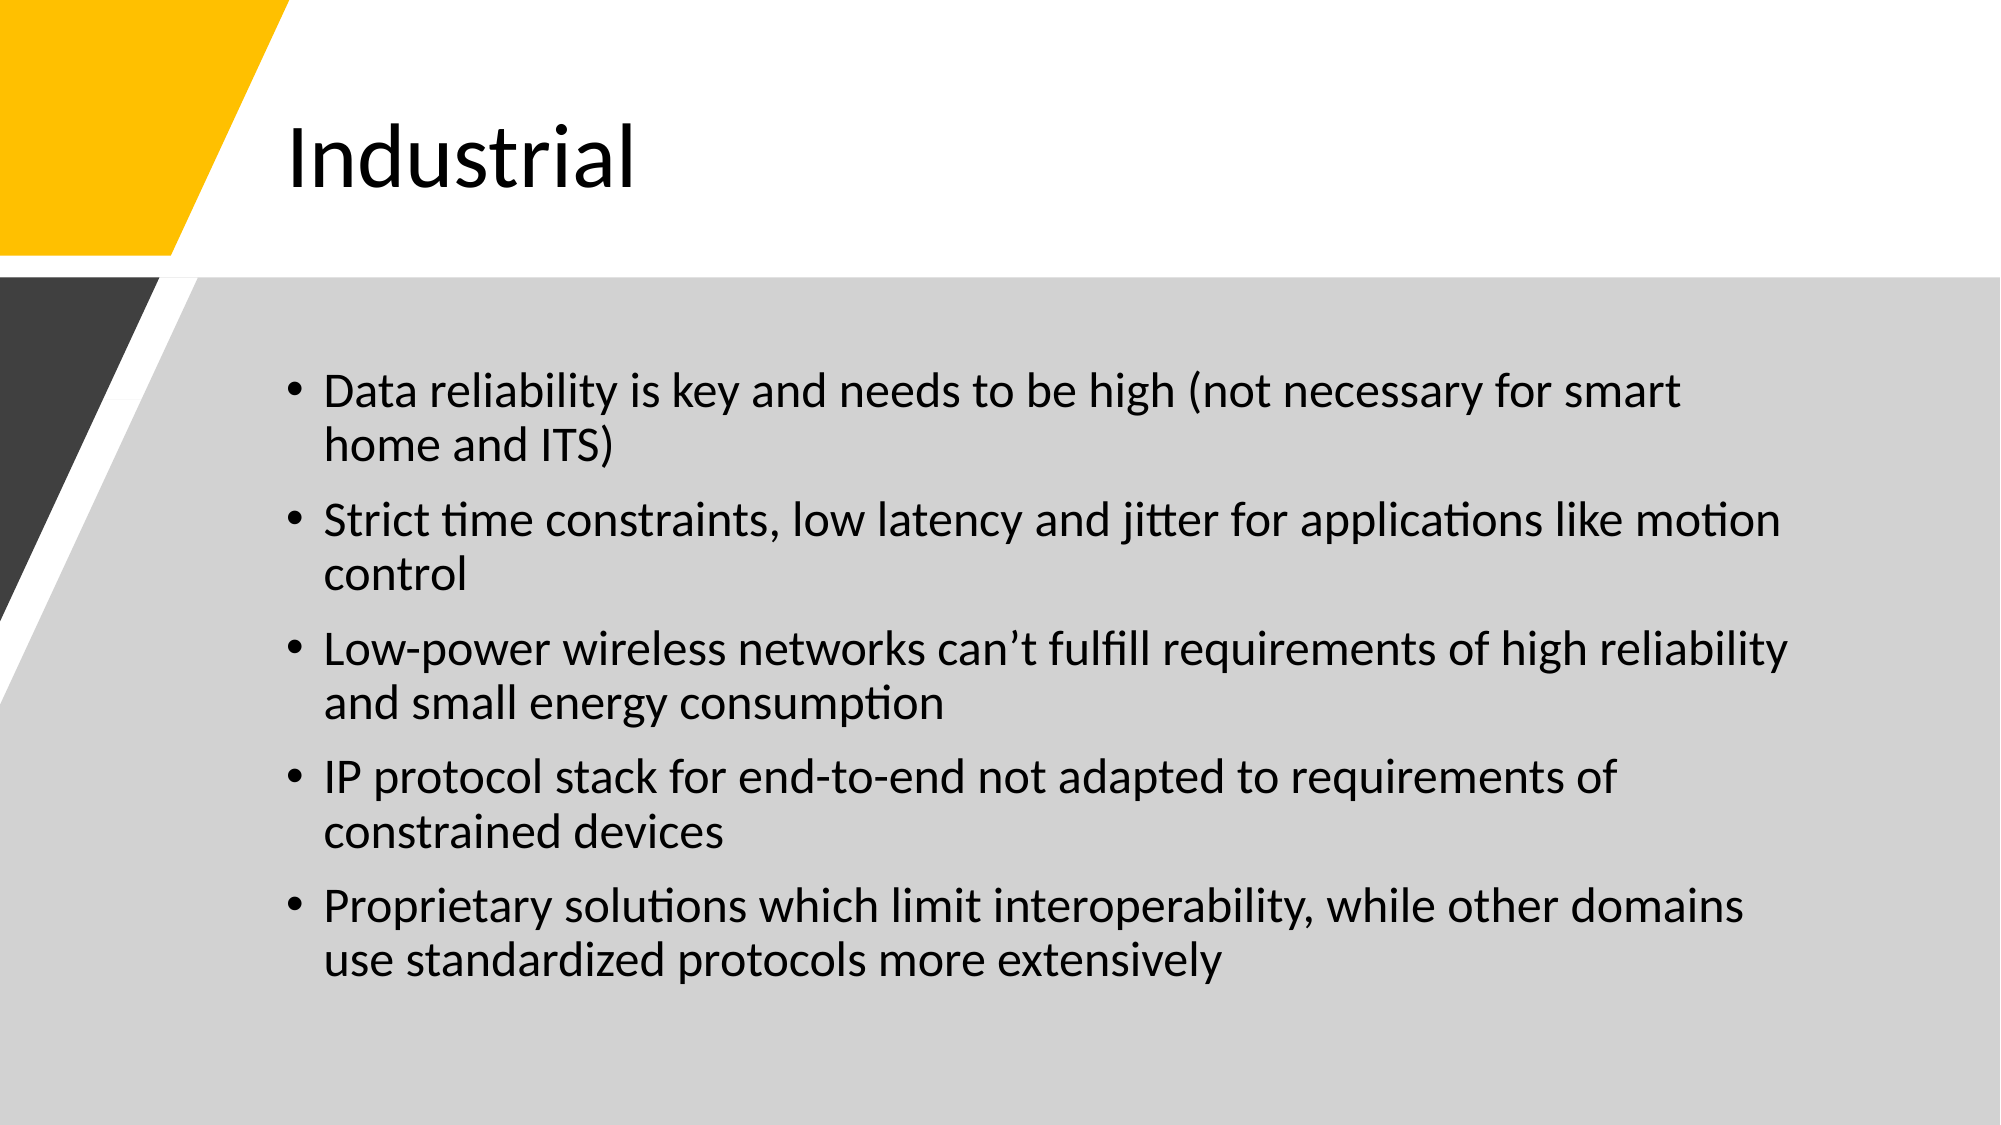

# Industrial

Data reliability is key and needs to be high (not necessary for smart home and ITS)
Strict time constraints, low latency and jitter for applications like motion control
Low-power wireless networks can’t fulfill requirements of high reliability and small energy consumption
IP protocol stack for end-to-end not adapted to requirements of constrained devices
Proprietary solutions which limit interoperability, while other domains use standardized protocols more extensively